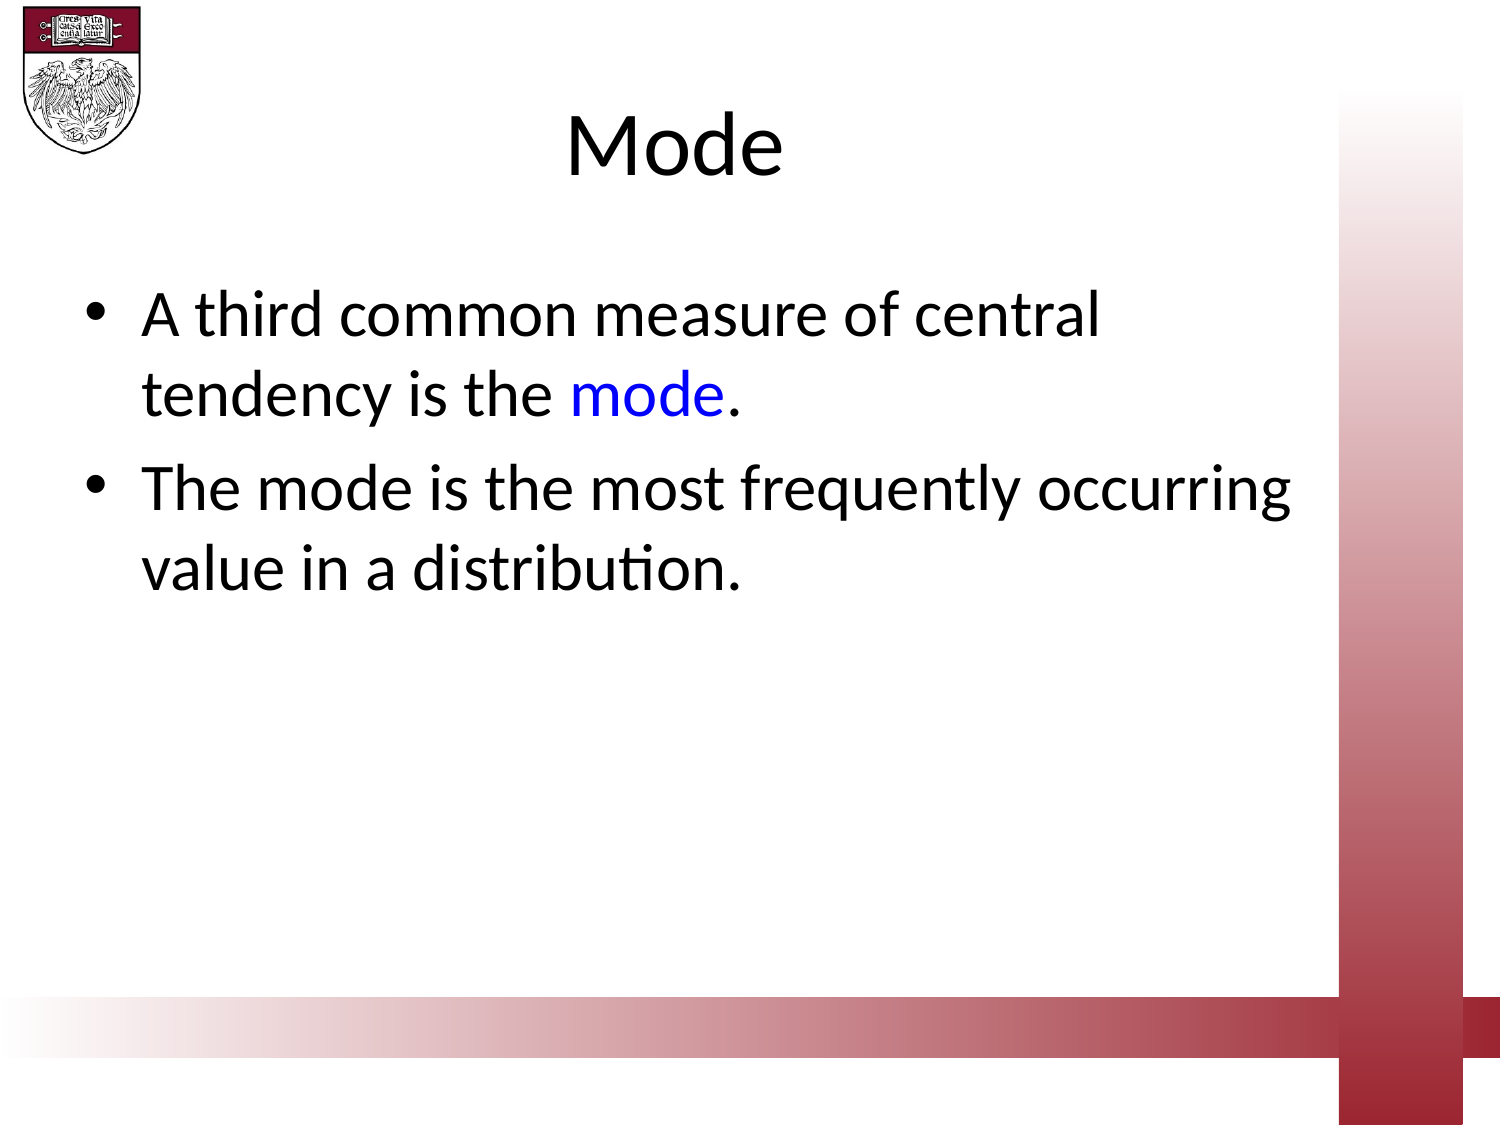

Mode
A third common measure of central tendency is the mode.
The mode is the most frequently occurring value in a distribution.